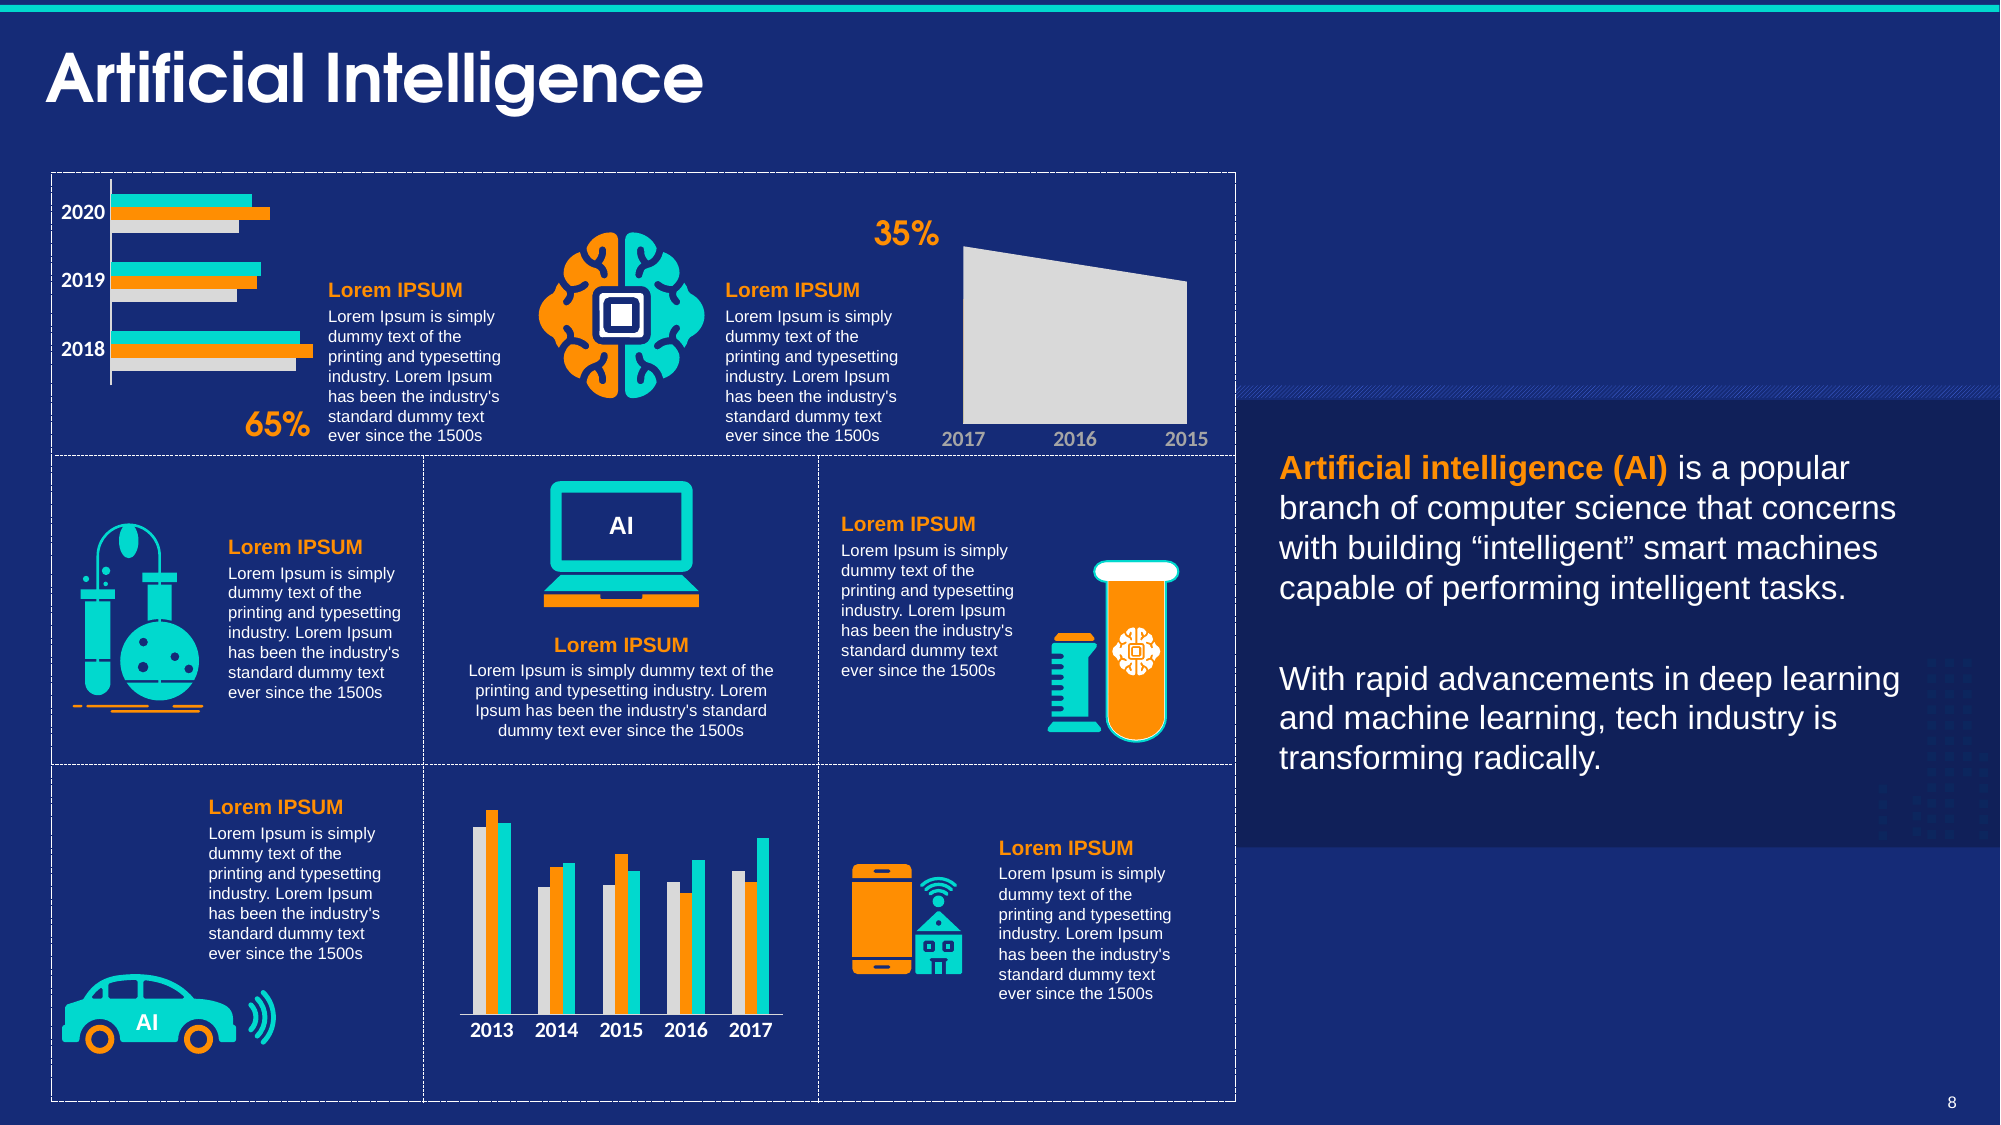

# Artificial Intelligence

### Chart

| Category | Our Website  | Competitor 1 | Competitor 2 |
|---|---|---|---|
| 2018 | 85.0 | 93.0 | 87.0 |
| 2019 | 58.0 | 67.0 | 69.0 |
| 2020 | 59.0 | 73.0 | 65.0 |
35%

### Chart

| Category | Our Website  | Competitor 1 | Competitor 2 |
|---|---|---|---|
| 2017 | 100.0 | 70.0 | 30.0 |
| 2016 | 90.0 | 85.0 | 40.0 |
| 2015 | 80.0 | 75.0 | 50.0 |
Lorem IPSUM
Lorem Ipsum is simply dummy text of the printing and typesetting industry. Lorem Ipsum has been the industry's standard dummy text ever since the 1500s
Lorem IPSUM
Lorem Ipsum is simply dummy text of the printing and typesetting industry. Lorem Ipsum has been the industry's standard dummy text ever since the 1500s

65%

Artificial intelligence (AI) is a popular branch of computer science that concerns with building “intelligent” smart machines capable of performing intelligent tasks.

AI
Lorem IPSUM
Lorem Ipsum is simply dummy text of the printing and typesetting industry. Lorem Ipsum has been the industry's standard dummy text ever since the 1500s

Lorem IPSUM
Lorem Ipsum is simply dummy text of the printing and typesetting industry. Lorem Ipsum has been the industry's standard dummy text ever since the 1500s

Lorem IPSUM
Lorem Ipsum is simply dummy text of the printing and typesetting industry. Lorem Ipsum has been the industry's standard dummy text ever since the 1500s

With rapid advancements in deep learning and machine learning, tech industry is transforming radically.

Lorem IPSUM
Lorem Ipsum is simply dummy text of the printing and typesetting industry. Lorem Ipsum has been the industry's standard dummy text ever since the 1500s

### Chart

| Category | Our Website  | Competitor 1 | Competitor 2 |
|---|---|---|---|
| 2013 | 85.0 | 93.0 | 87.0 |
| 2014 | 58.0 | 67.0 | 69.0 |
| 2015 | 59.0 | 73.0 | 65.0 |
| 2016 | 60.0 | 55.0 | 70.0 |
| 2017 | 65.0 | 60.0 | 80.0 |
Lorem IPSUM
Lorem Ipsum is simply dummy text of the printing and typesetting industry. Lorem Ipsum has been the industry's standard dummy text ever since the 1500s

AI

8